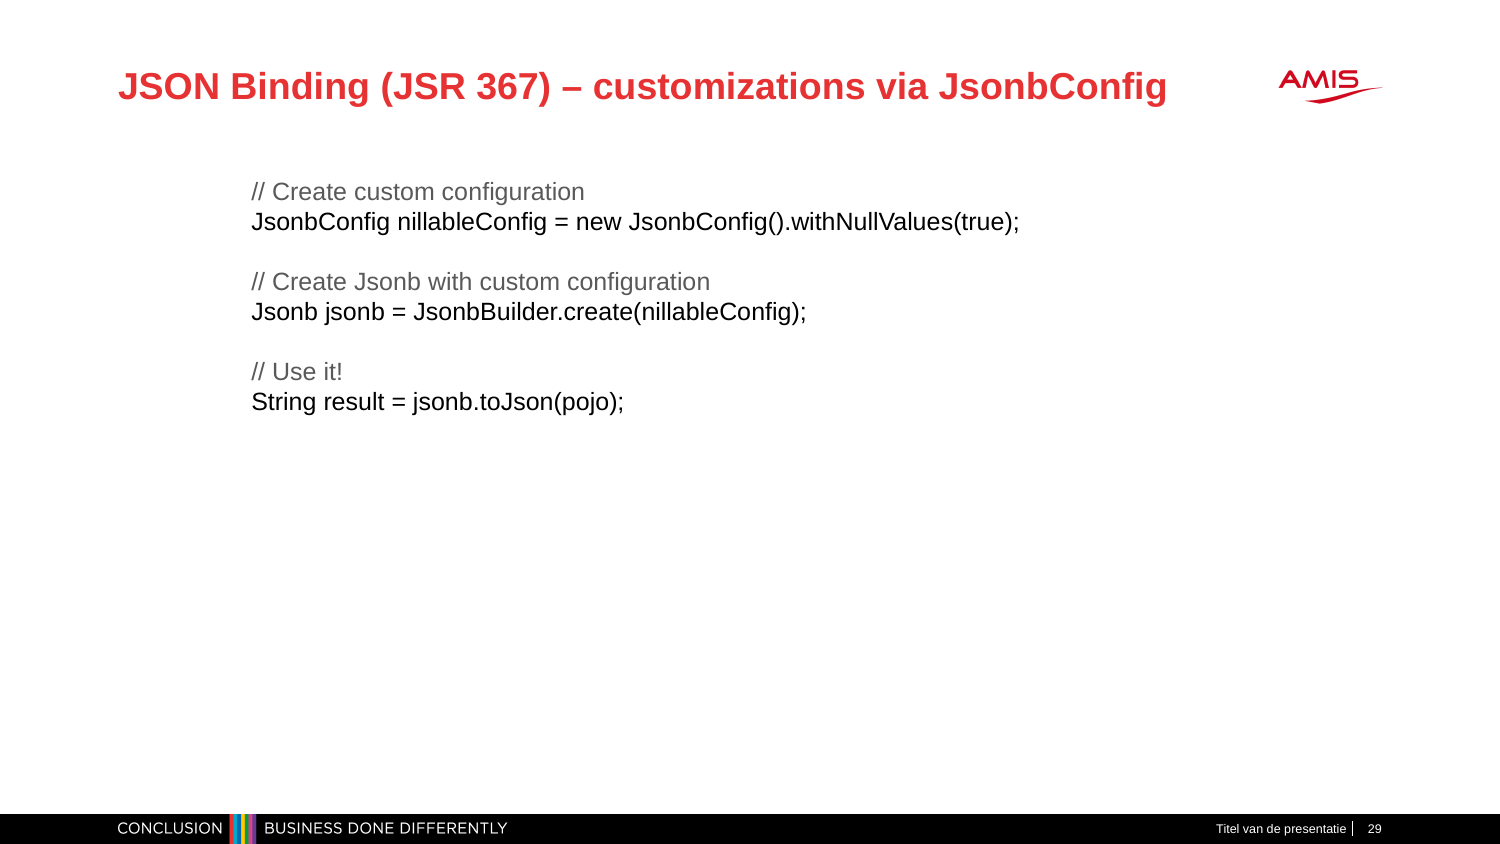

# JSON Binding (JSR 367) – customizations via JsonbConfig
// Create custom configuration
JsonbConfig nillableConfig = new JsonbConfig().withNullValues(true);

// Create Jsonb with custom configuration
Jsonb jsonb = JsonbBuilder.create(nillableConfig);

// Use it!
String result = jsonb.toJson(pojo);
Titel van de presentatie
29